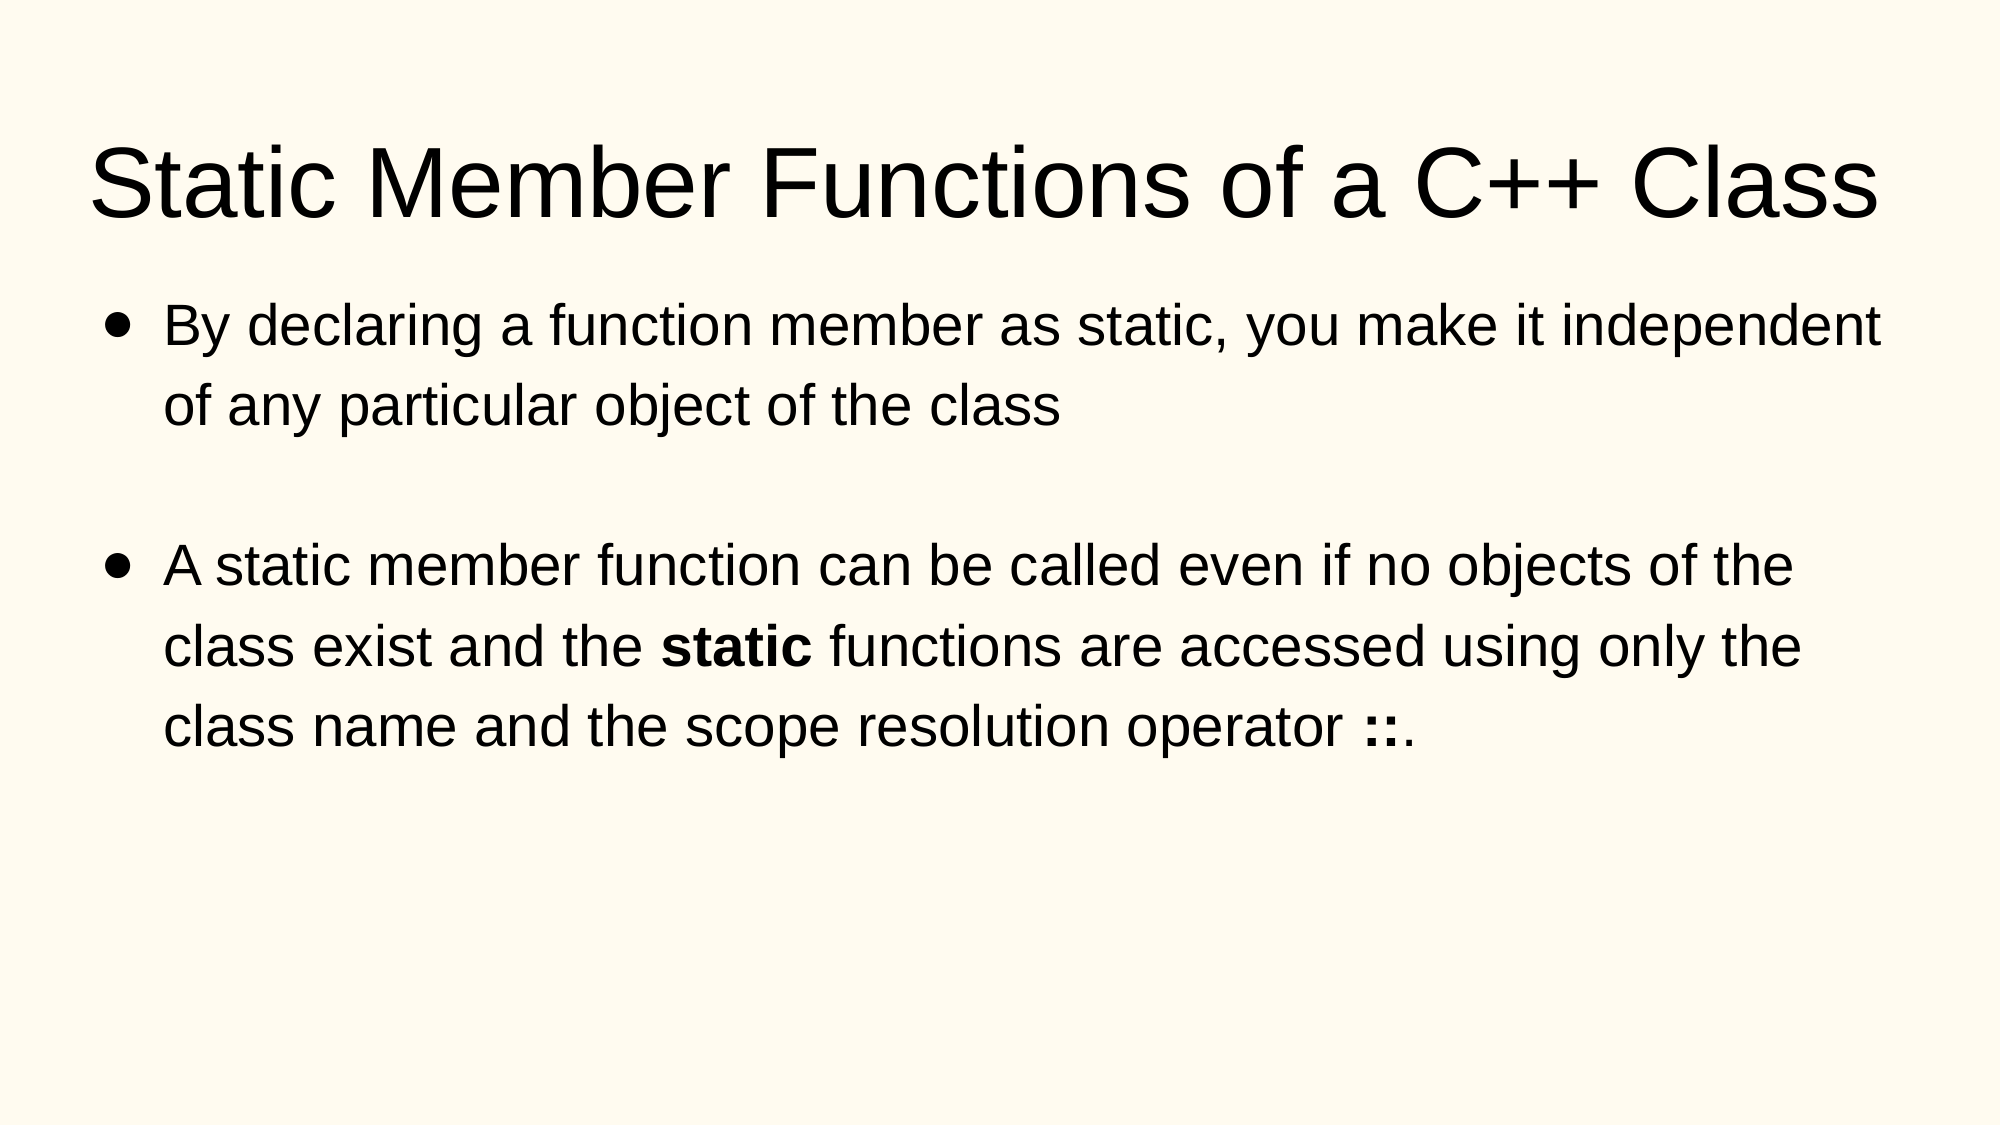

# Static Member Functions of a C++ Class
By declaring a function member as static, you make it independent of any particular object of the class

A static member function can be called even if no objects of the class exist and the static functions are accessed using only the class name and the scope resolution operator ::.